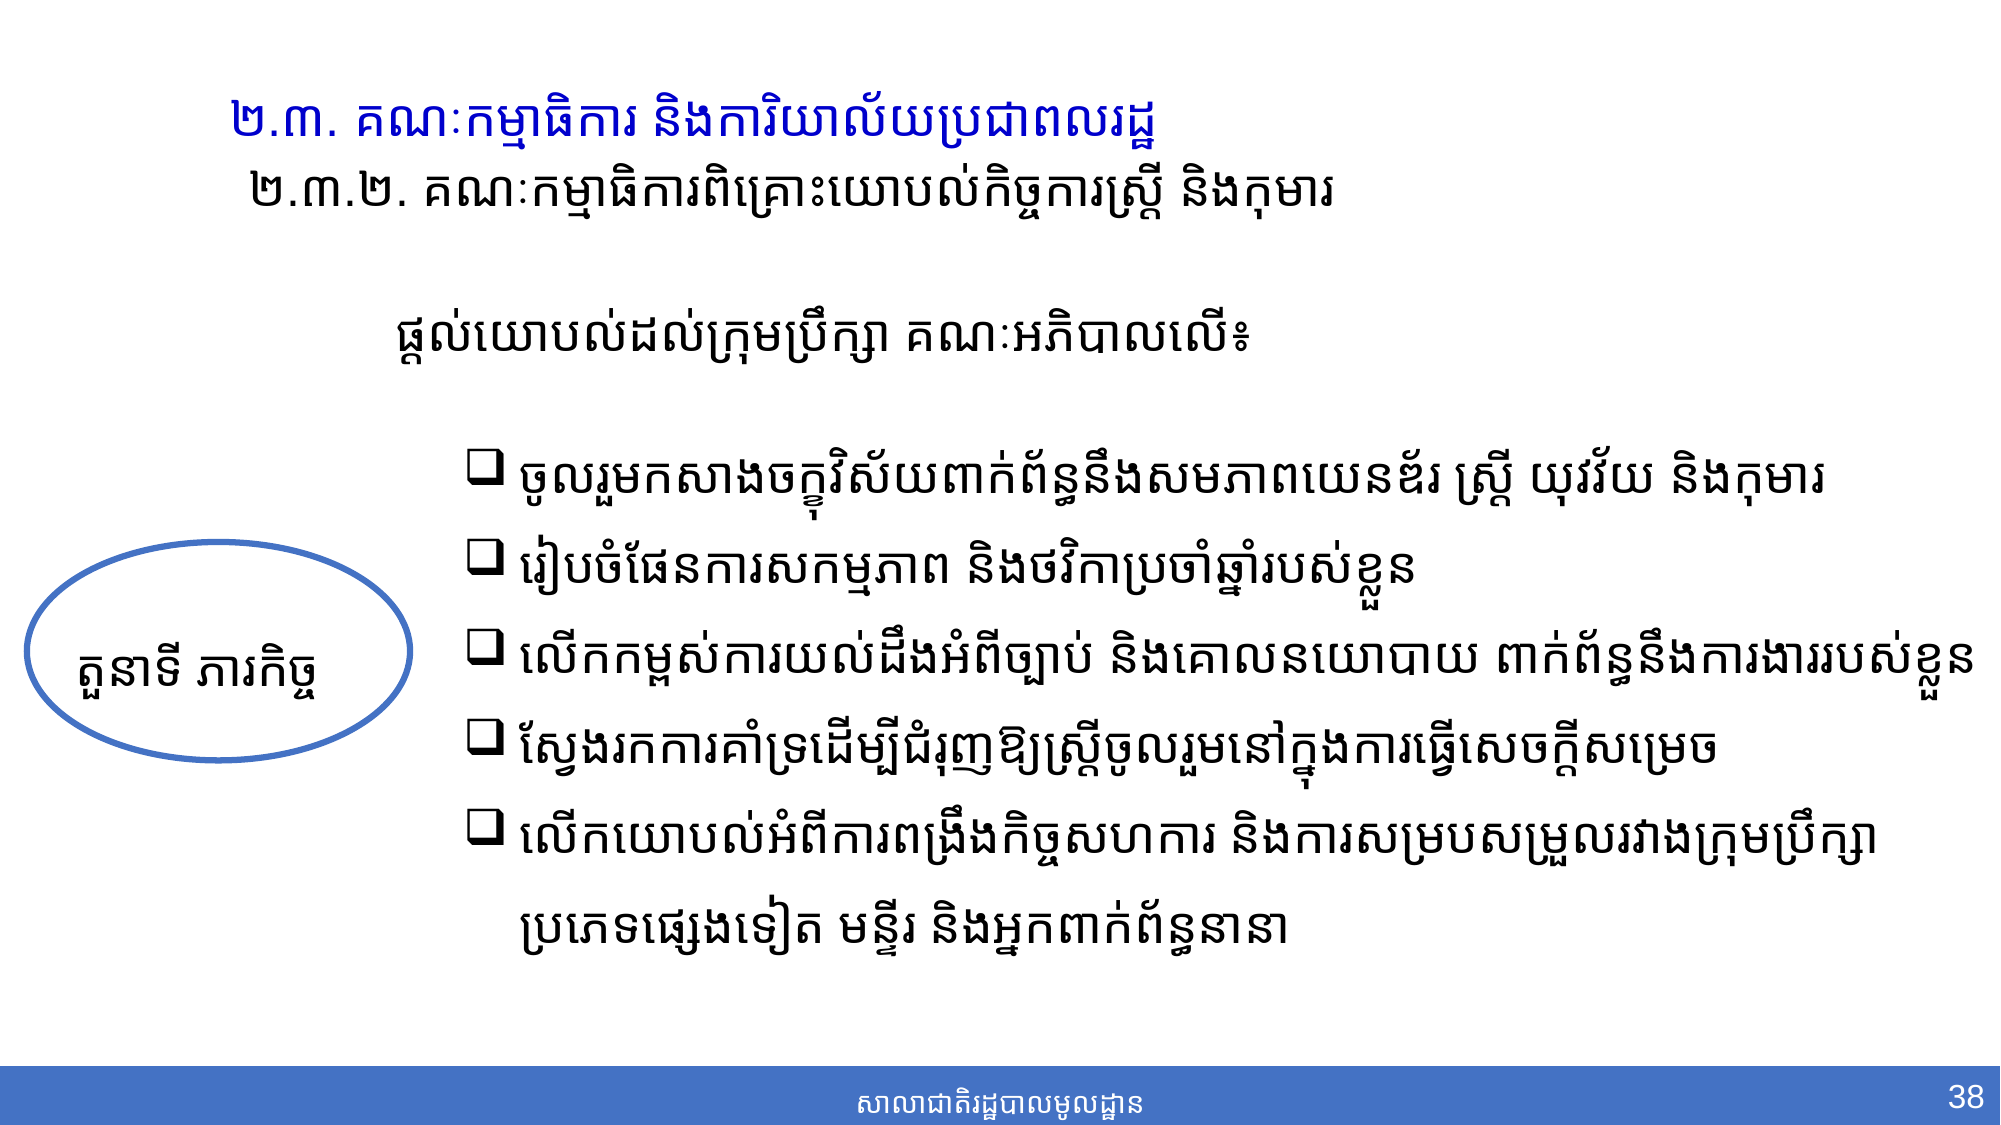

២.៣. គណៈកម្មាធិការ និង​ការិយាល័យ​ប្រជាពលរដ្ឋ

២.៣.២. គណៈកម្មាធិការពិគ្រោះយោបល់កិច្ចការស្ត្រី និងកុមារ
២.៣.២. គណៈកម្មាធិការពិគ្រោះយោបល់កិច្ចការស្ត្រី និងកុមារ
ផ្ដល់យោបល់ដល់ក្រុមប្រឹក្សា គណៈអភិបាលលើ៖
ចូលរួមកសាងចក្ខុវិស័យពាក់ព័ន្ធនឹងសមភាពយេនឌ័រ ស្ដ្រី យុវវ័យ និងកុមារ
រៀបចំផែនការសកម្មភាព និងថវិកាប្រចាំឆ្នាំរបស់ខ្លួន
លើកកម្ពស់ការយល់ដឹងអំពីច្បាប់ និងគោលនយោបាយ ពាក់ព័ន្ធនឹងការងាររបស់ខ្លួន
ស្វែងរកការគាំទ្រដើម្បីជំរុញឱ្យស្ដ្រីចូលរួមនៅក្នុងការធ្វើសេចក្ដីសម្រេច
លើកយោបល់អំពីការពង្រឹងកិច្ចសហការ និងការសម្របសម្រួលរវាងក្រុមប្រឹក្សាប្រភេទផ្សេងទៀត មន្ទីរ និងអ្នកពាក់ព័ន្ធនានា
តួនាទី ភារកិច្ច
38